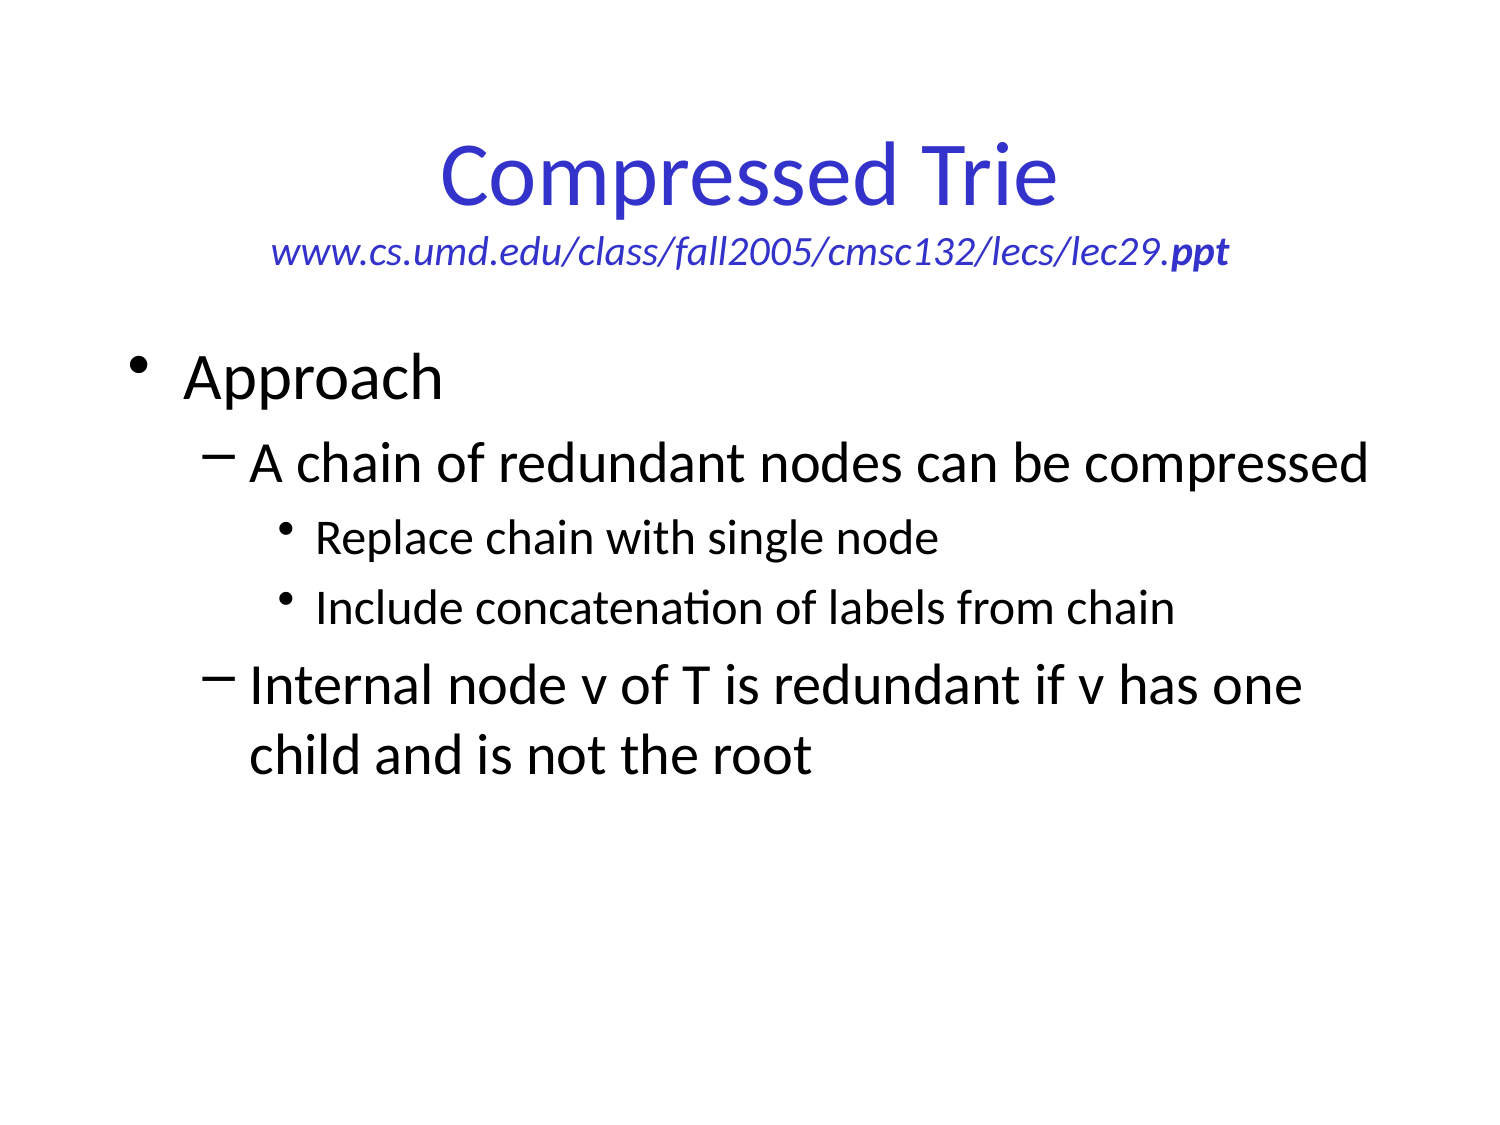

# Compressed Trie www.cs.umd.edu/class/fall2005/cmsc132/lecs/lec29.ppt
Approach
A chain of redundant nodes can be compressed
Replace chain with single node
Include concatenation of labels from chain
Internal node v of T is redundant if v has one child and is not the root